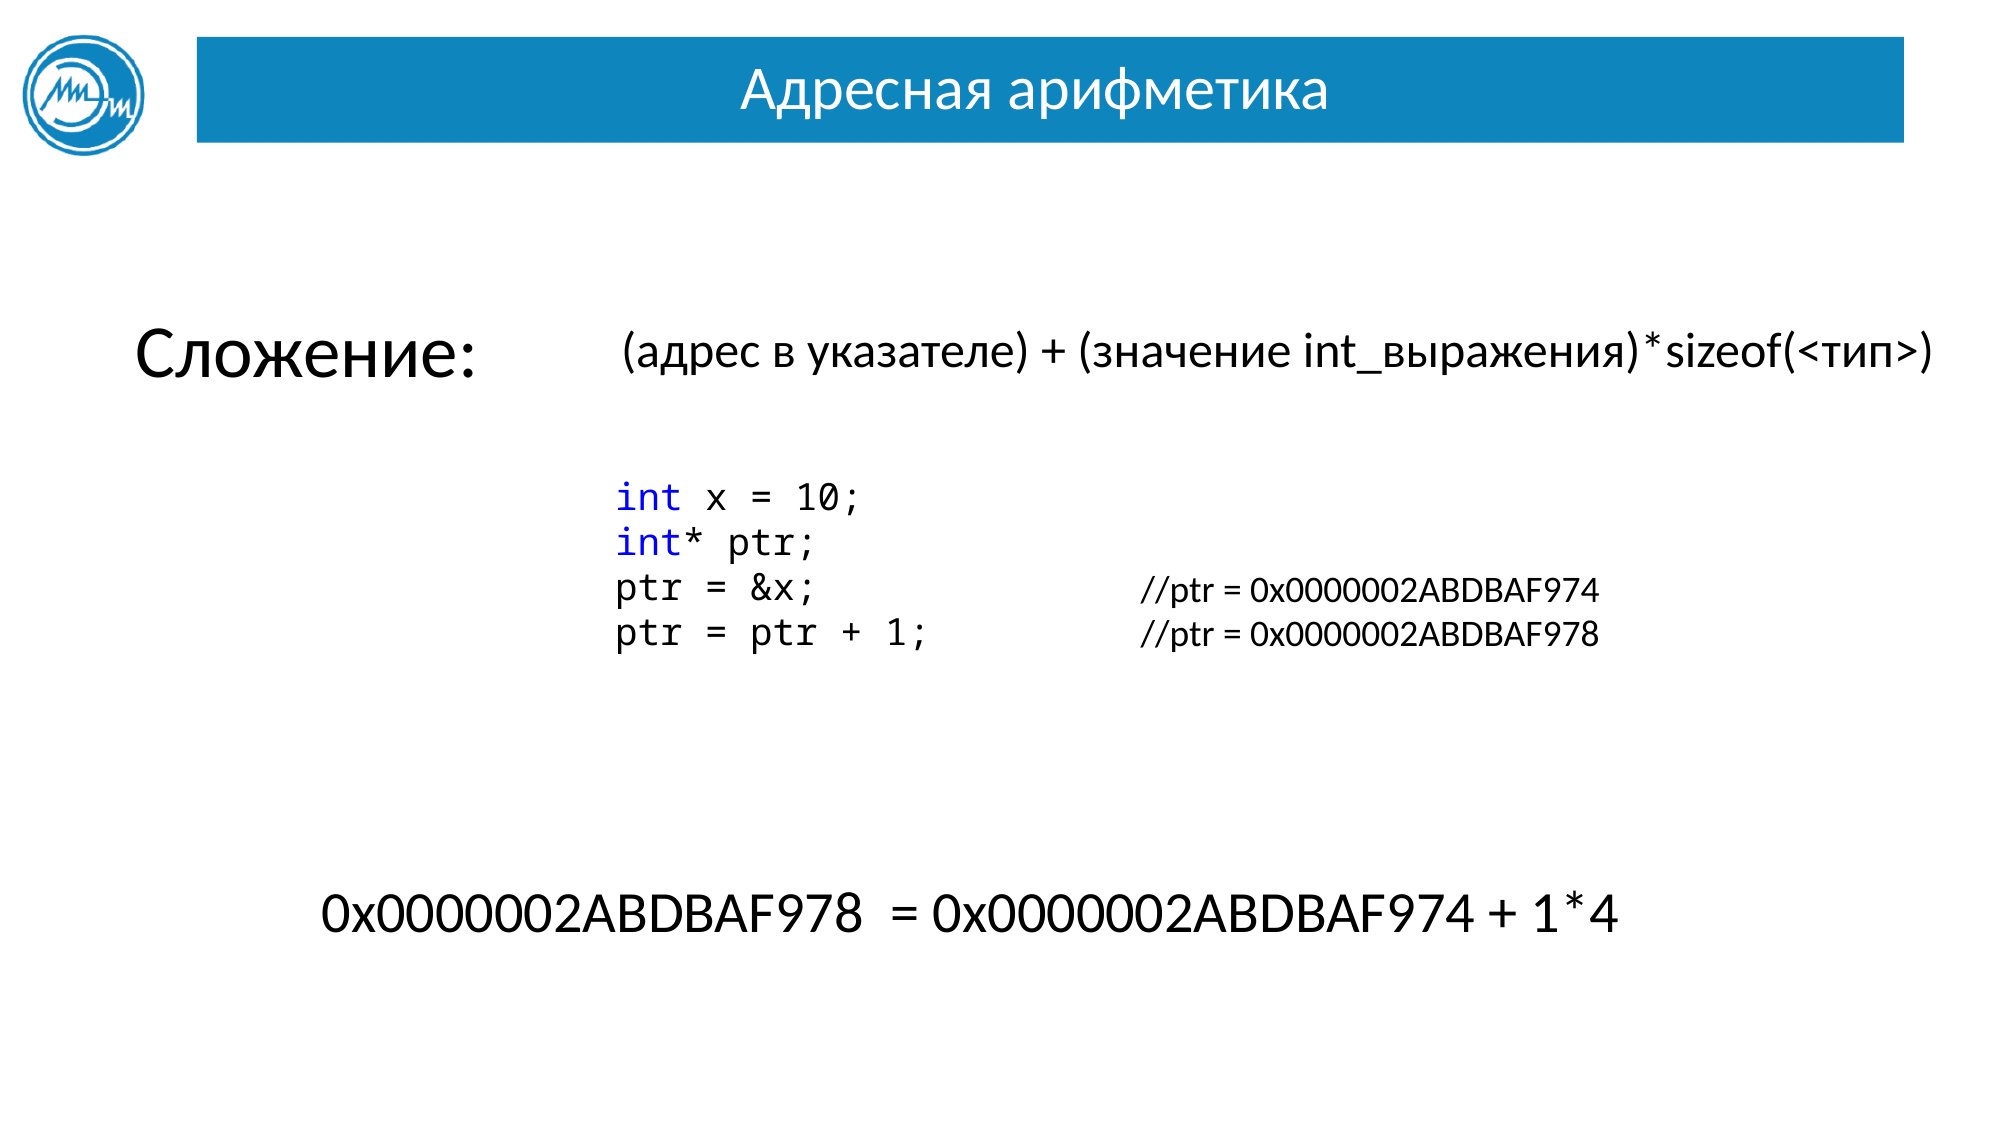

# Адресная арифметика
Сложение:
(адрес в указателе) + (значение int_выражения)*sizeof(<тип>)
int x = 10;
int* ptr;
ptr = &x;
ptr = ptr + 1;
//ptr = 0x0000002ABDBAF974
//ptr = 0x0000002ABDBAF978
0x0000002ABDBAF978  = 0x0000002ABDBAF974 + 1*4